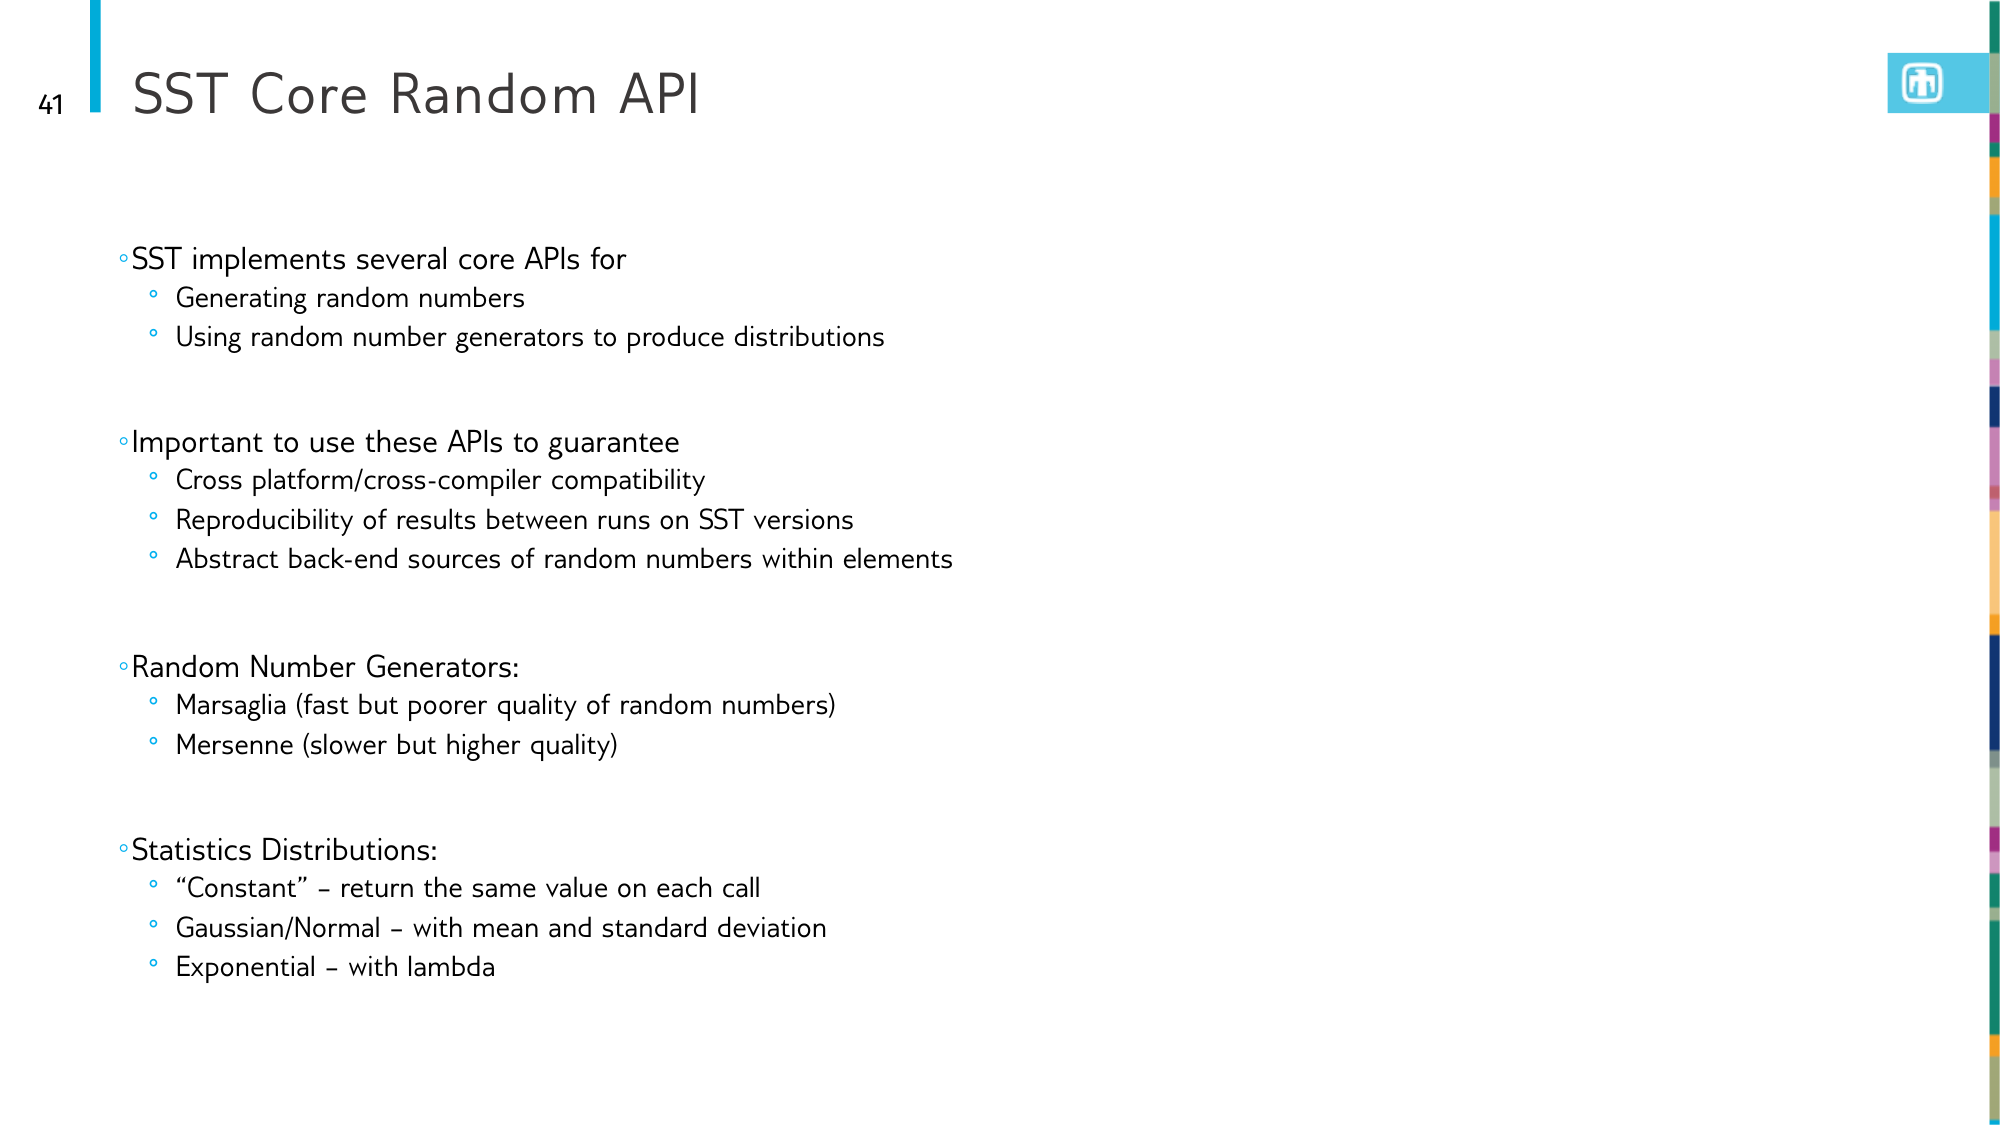

# SST Core Random API
41
SST implements several core APIs for
Generating random numbers
Using random number generators to produce distributions

Important to use these APIs to guarantee
Cross platform/cross-compiler compatibility
Reproducibility of results between runs on SST versions
Abstract back-end sources of random numbers within elements

Random Number Generators:
Marsaglia (fast but poorer quality of random numbers)
Mersenne (slower but higher quality)

Statistics Distributions:
“Constant” – return the same value on each call
Gaussian/Normal – with mean and standard deviation
Exponential – with lambda